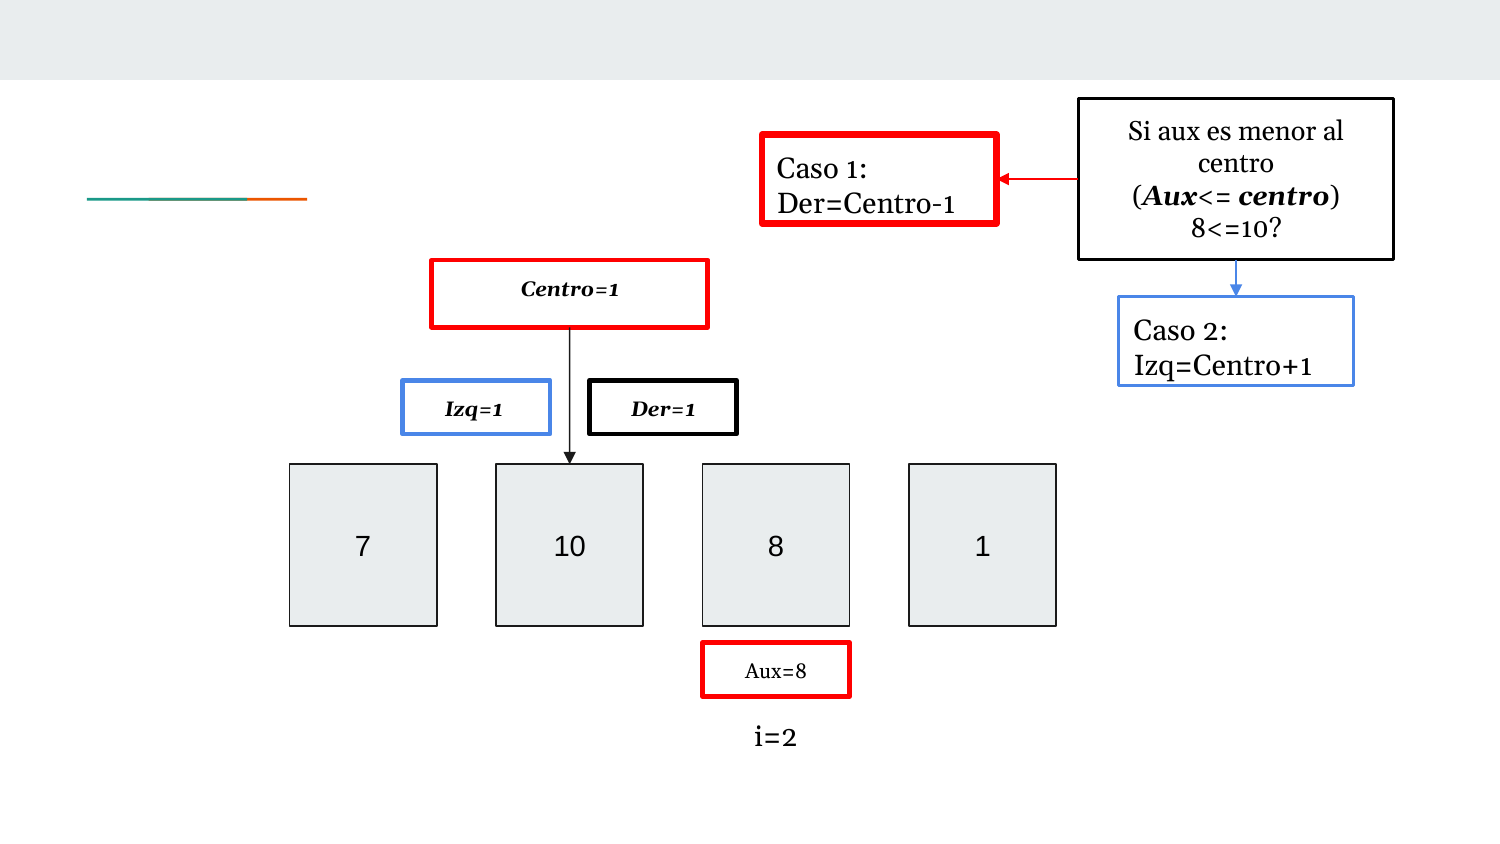

Si aux es menor al centro
(Aux<= centro)
8<=10?

Caso 1:
Der=Centro-1
Centro=1
Caso 2:
Izq=Centro+1
Izq=1
Der=1
7
10
8
1
Aux=8
i=2